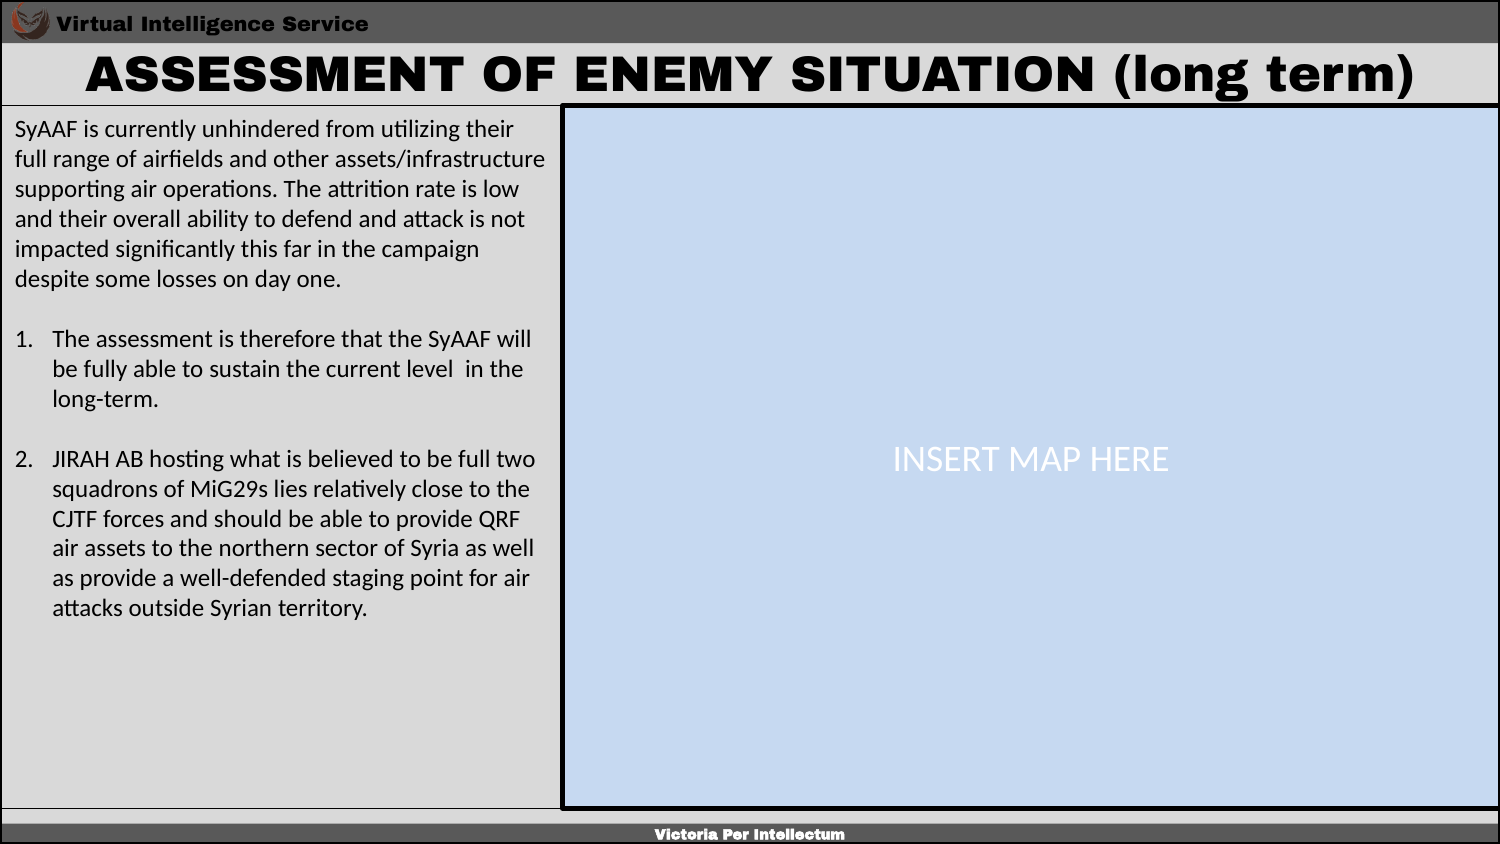

# ASSESSMENT OF ENEMY SITUATION (long term)
SyAAF is currently unhindered from utilizing their full range of airfields and other assets/infrastructure supporting air operations. The attrition rate is low and their overall ability to defend and attack is not impacted significantly this far in the campaign despite some losses on day one.

The assessment is therefore that the SyAAF will be fully able to sustain the current level  in the long-term.

JIRAH AB hosting what is believed to be full two squadrons of MiG29s lies relatively close to the CJTF forces and should be able to provide QRF air assets to the northern sector of Syria as well as provide a well-defended staging point for air attacks outside Syrian territory.

INSERT MAP HERE
A
A
B
B
C
C
D
D
E
E
F
F